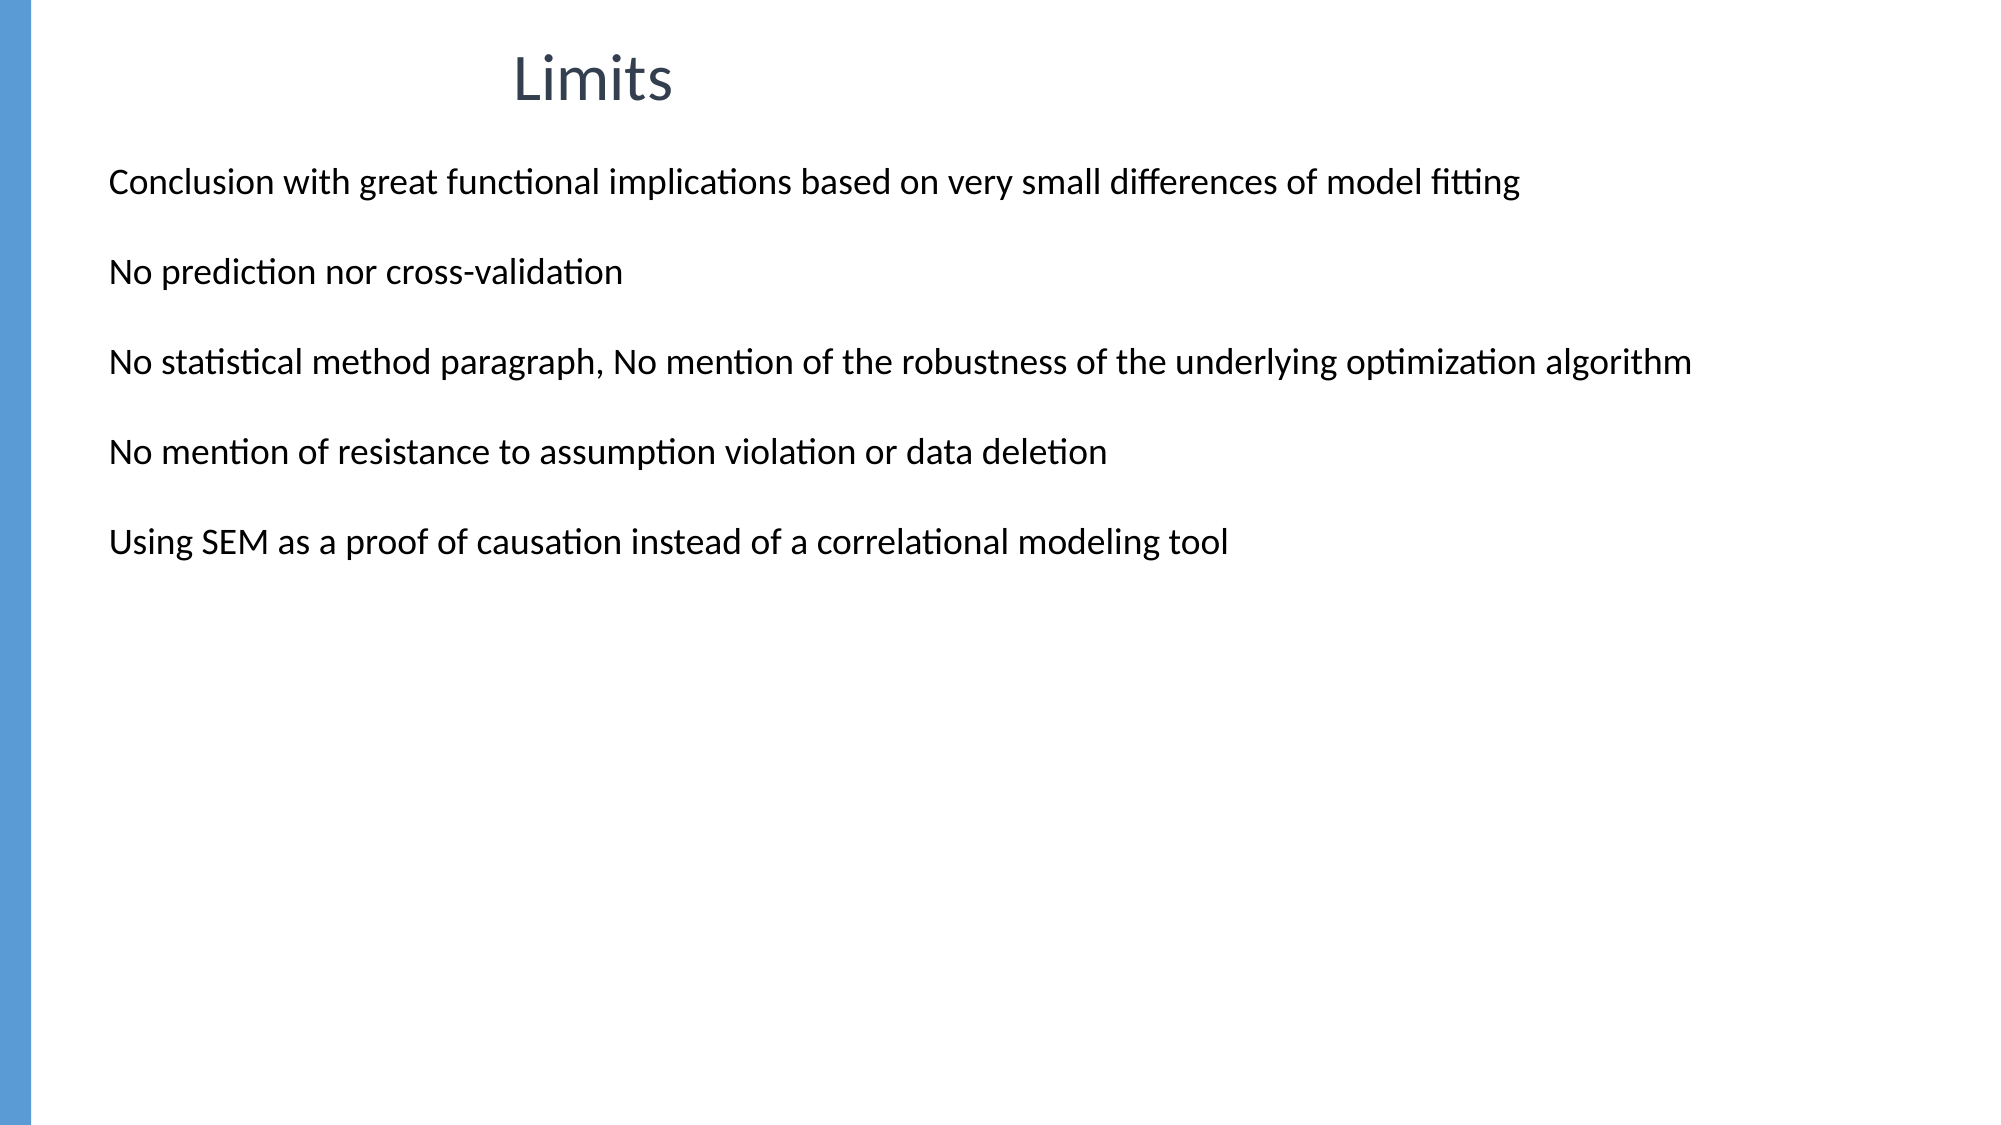

Limits
Conclusion with great functional implications based on very small differences of model fitting

No prediction nor cross-validation

No statistical method paragraph, No mention of the robustness of the underlying optimization algorithm

No mention of resistance to assumption violation or data deletion

Using SEM as a proof of causation instead of a correlational modeling tool